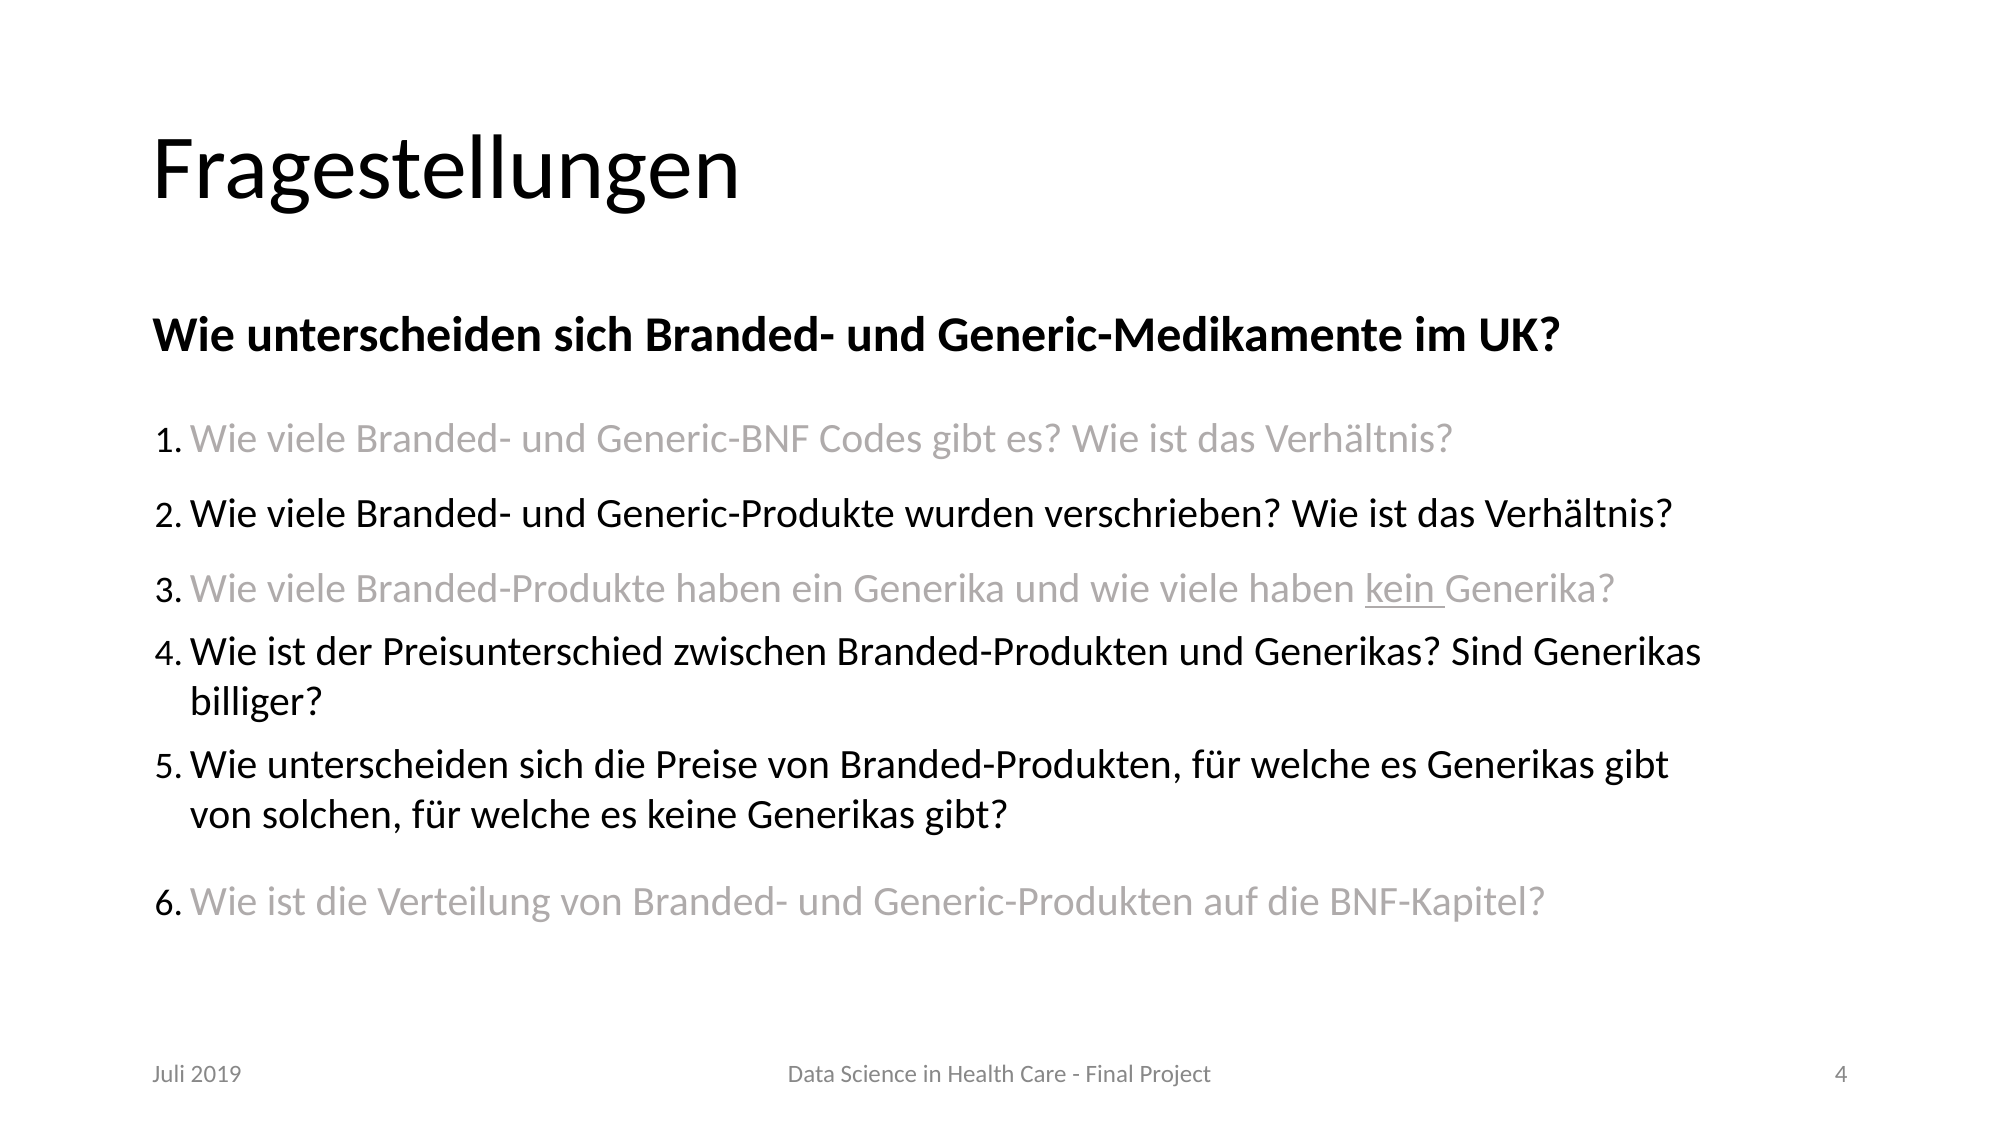

Fragestellungen
Wie unterscheiden sich Branded- und Generic-Medikamente im UK?
Wie viele Branded- und Generic-BNF Codes gibt es? Wie ist das Verhältnis?
Wie viele Branded- und Generic-Produkte wurden verschrieben? Wie ist das Verhältnis?
Wie viele Branded-Produkte haben ein Generika und wie viele haben kein Generika?
Wie ist der Preisunterschied zwischen Branded-Produkten und Generikas? Sind Generikas billiger?
Wie unterscheiden sich die Preise von Branded-Produkten, für welche es Generikas gibt von solchen, für welche es keine Generikas gibt?
Wie ist die Verteilung von Branded- und Generic-Produkten auf die BNF-Kapitel?

Juli 2019
Data Science in Health Care - Final Project
4